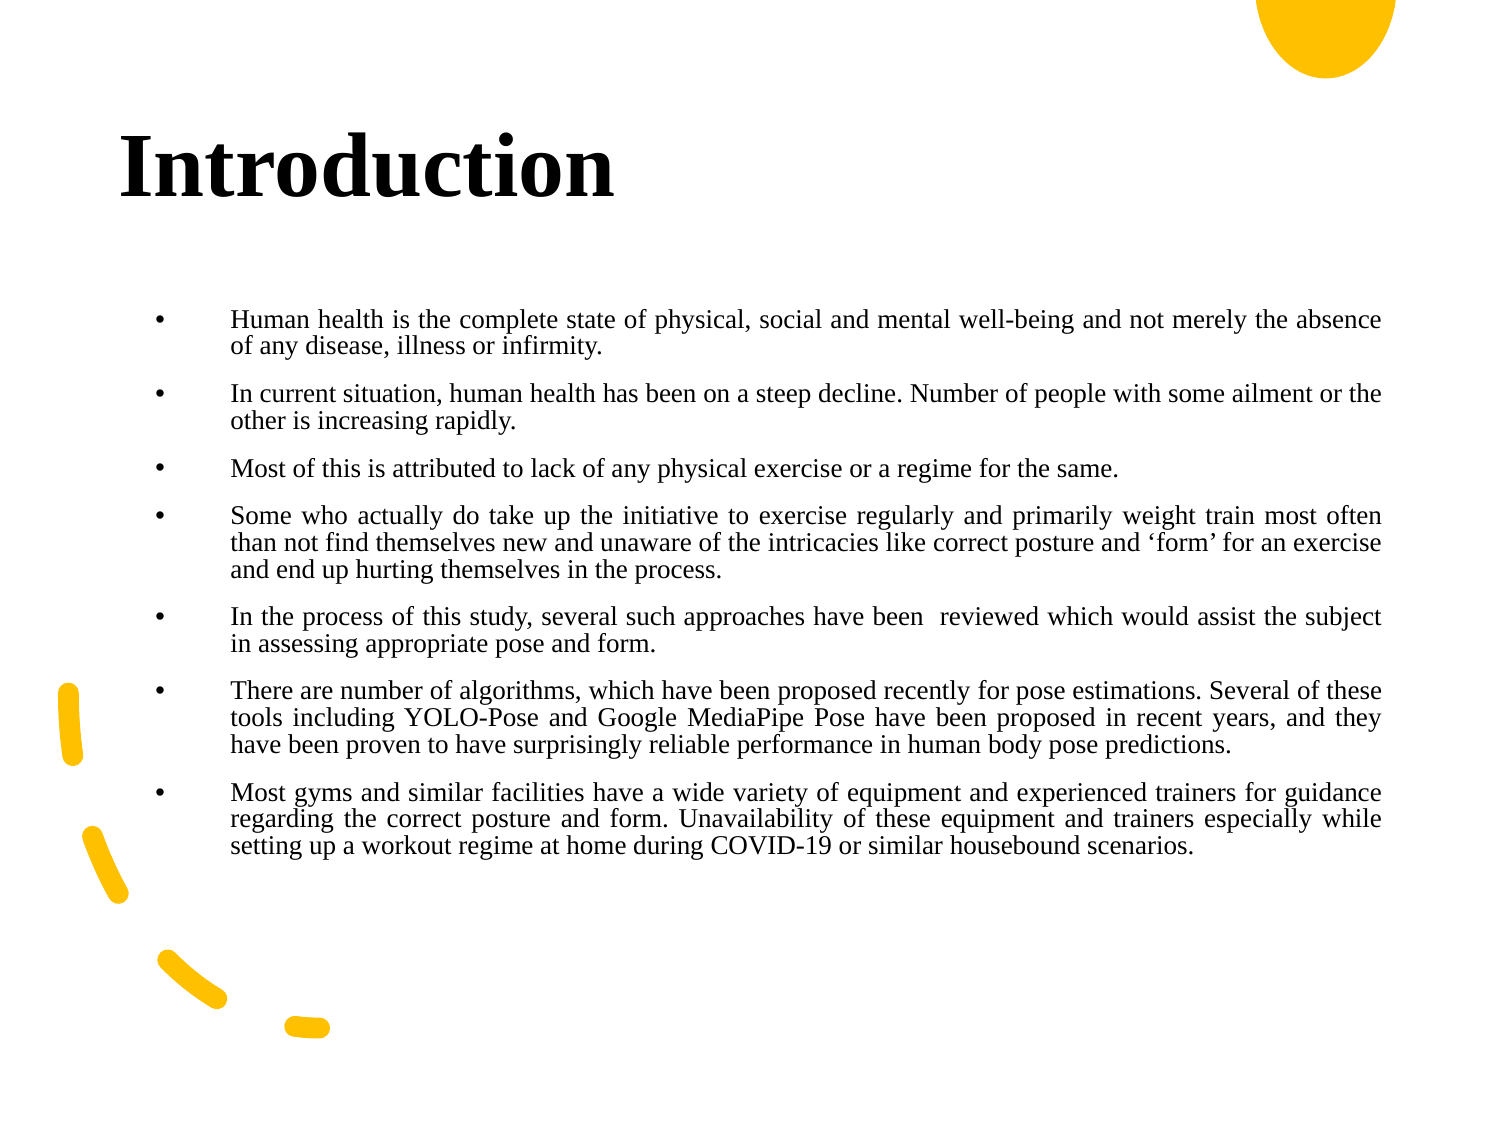

# Introduction
Human health is the complete state of physical, social and mental well-being and not merely the absence of any disease, illness or infirmity.
In current situation, human health has been on a steep decline. Number of people with some ailment or the other is increasing rapidly.
Most of this is attributed to lack of any physical exercise or a regime for the same.
Some who actually do take up the initiative to exercise regularly and primarily weight train most often than not find themselves new and unaware of the intricacies like correct posture and ‘form’ for an exercise and end up hurting themselves in the process.
In the process of this study, several such approaches have been  reviewed which would assist the subject in assessing appropriate pose and form.
There are number of algorithms, which have been proposed recently for pose estimations. Several of these tools including YOLO-Pose and Google MediaPipe Pose have been proposed in recent years, and they have been proven to have surprisingly reliable performance in human body pose predictions.
Most gyms and similar facilities have a wide variety of equipment and experienced trainers for guidance regarding the correct posture and form. Unavailability of these equipment and trainers especially while setting up a workout regime at home during COVID-19 or similar housebound scenarios.